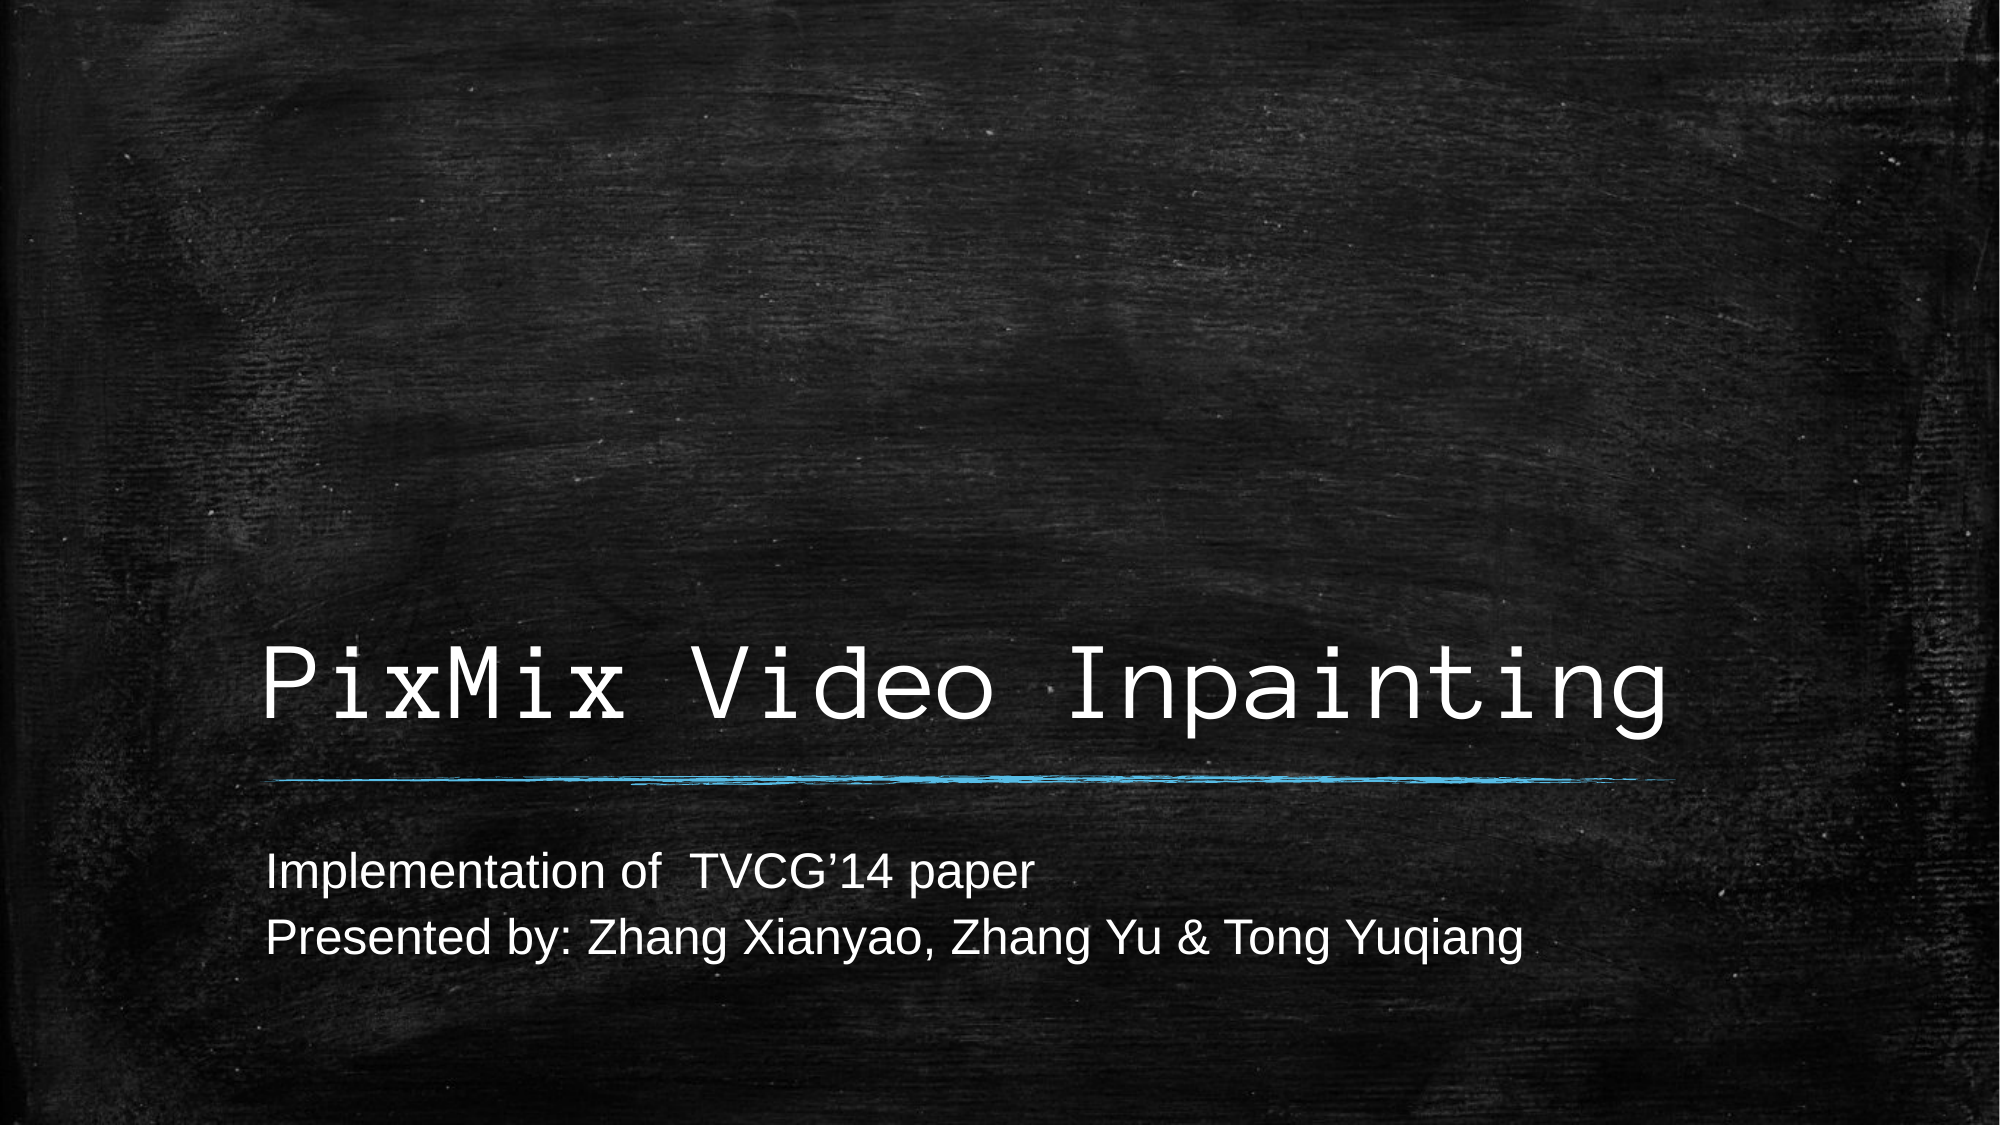

# PixMix Video Inpainting
Implementation of  TVCG’14 paper
Presented by: Zhang Xianyao, Zhang Yu & Tong Yuqiang